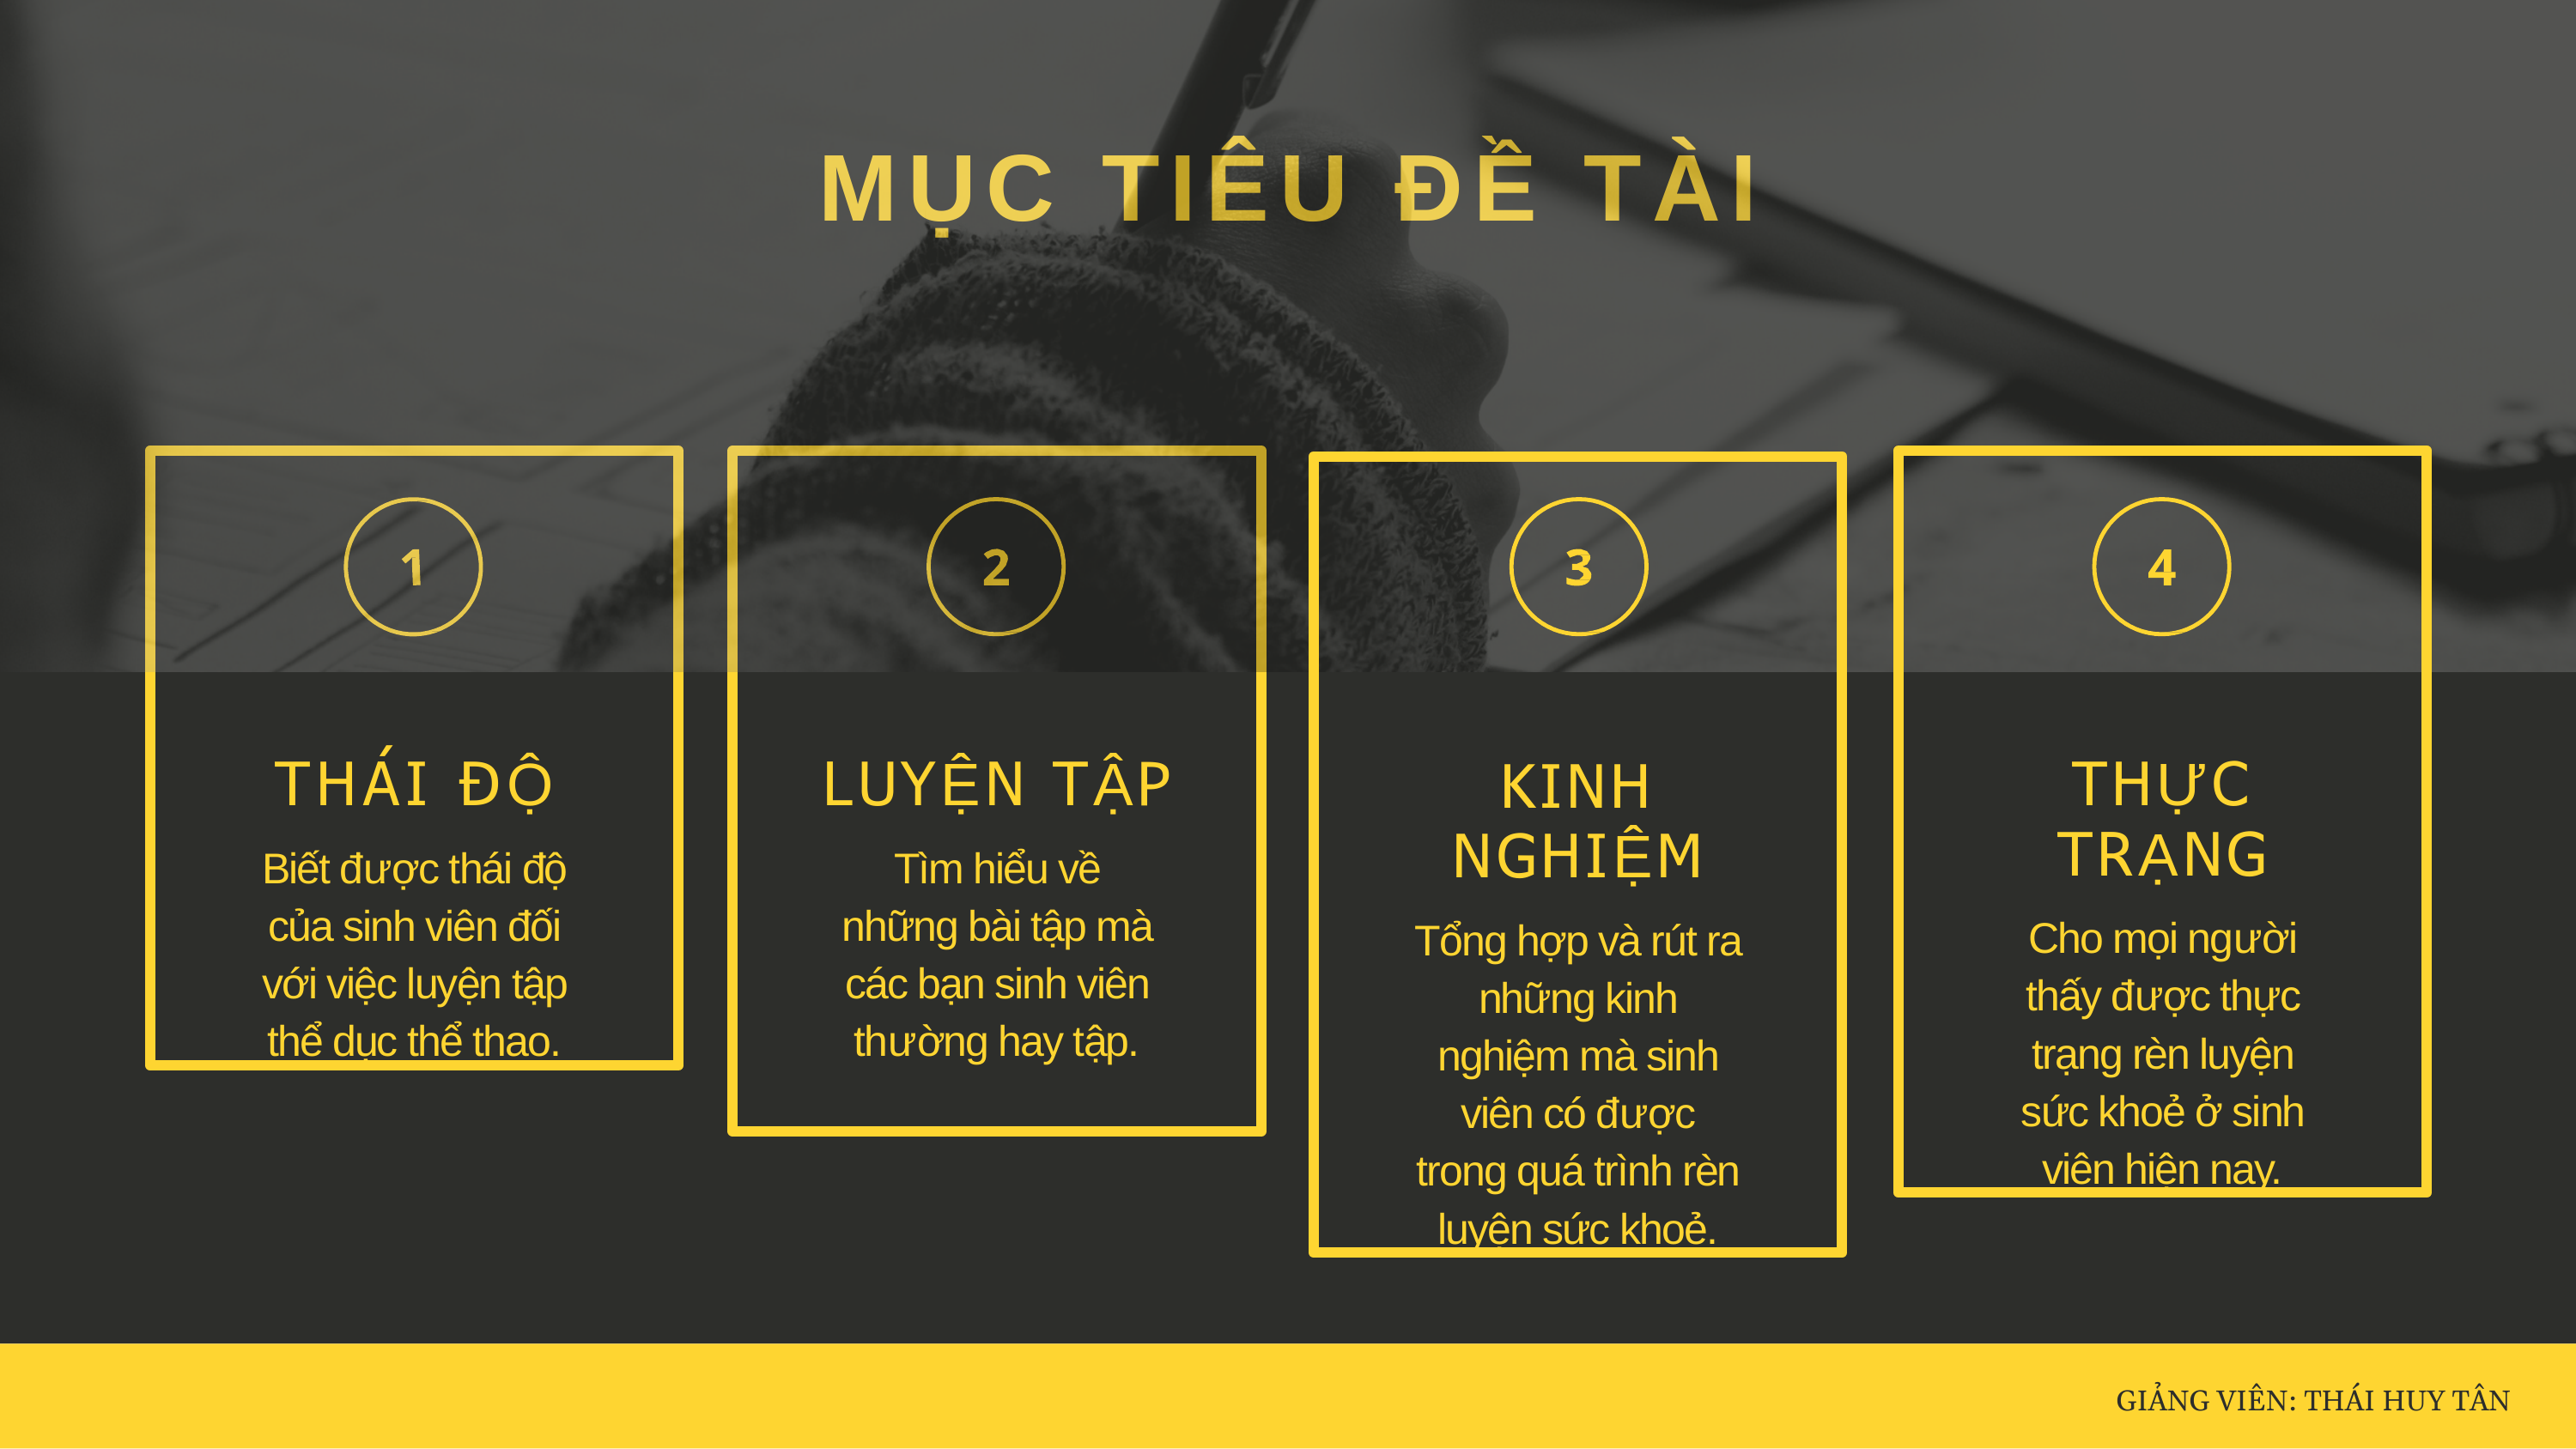

# MỤC TIÊU ĐỀ TÀI

THÁI ĐỘ
Biết được thái độ của sinh viên đối với việc luyện tập thể dục thể thao.

LUYỆN TẬP
Tìm hiểu về những bài tập mà các bạn sinh viên thường hay tập.

THỰC TRẠNG
Cho mọi người thấy được thực trạng rèn luyện sức khoẻ ở sinh viên hiện nay.

KINH NGHIỆM
Tổng hợp và rút ra những kinh nghiệm mà sinh viên có được trong quá trình rèn luyện sức khoẻ.

GIẢNG VIÊN: THÁI HUY TÂN